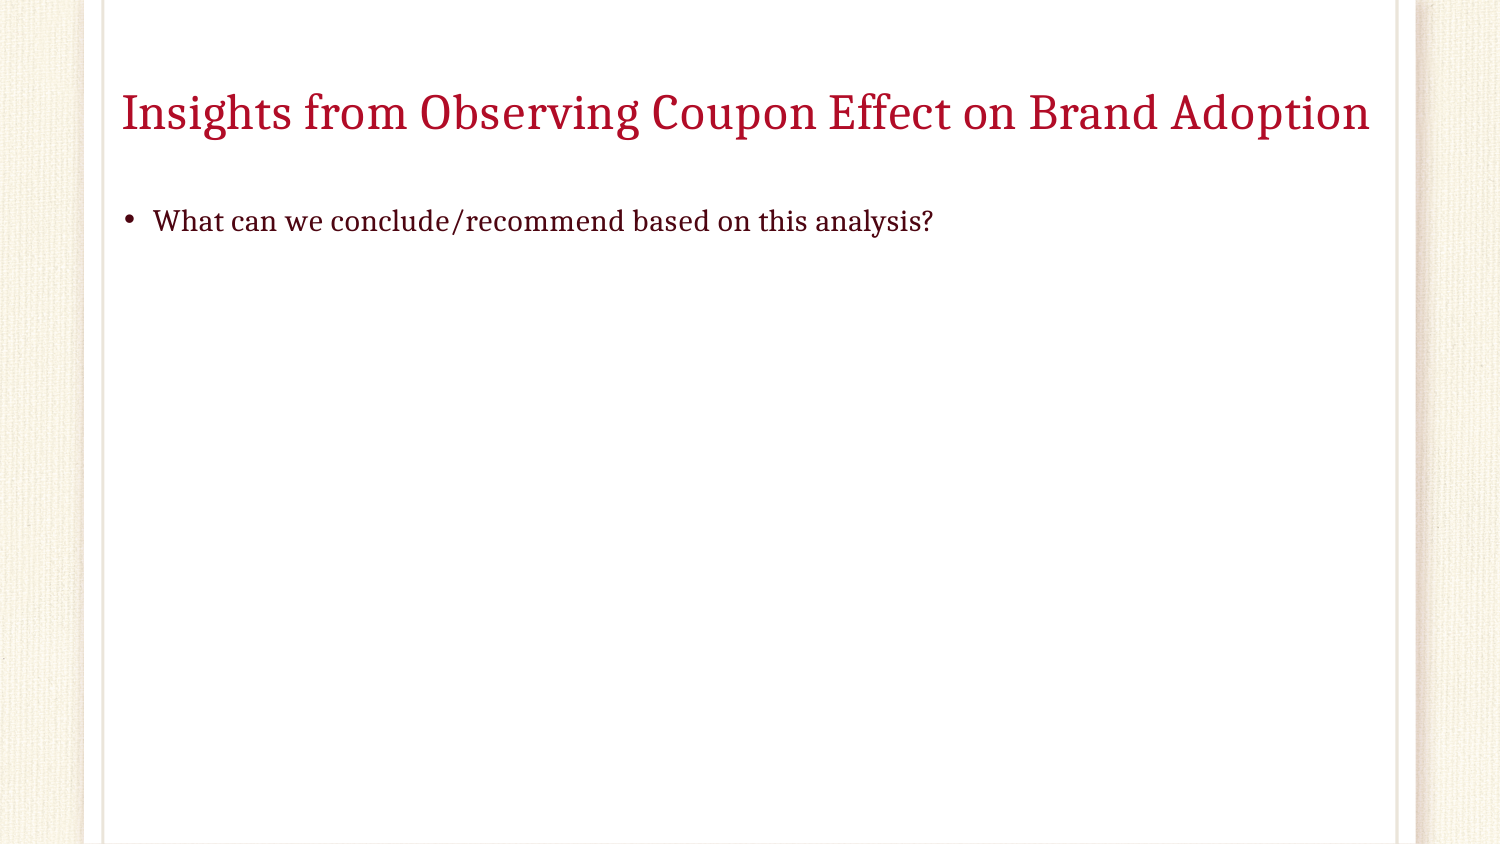

# Insights from Observing Coupon Effect on Brand Adoption
What can we conclude/recommend based on this analysis?